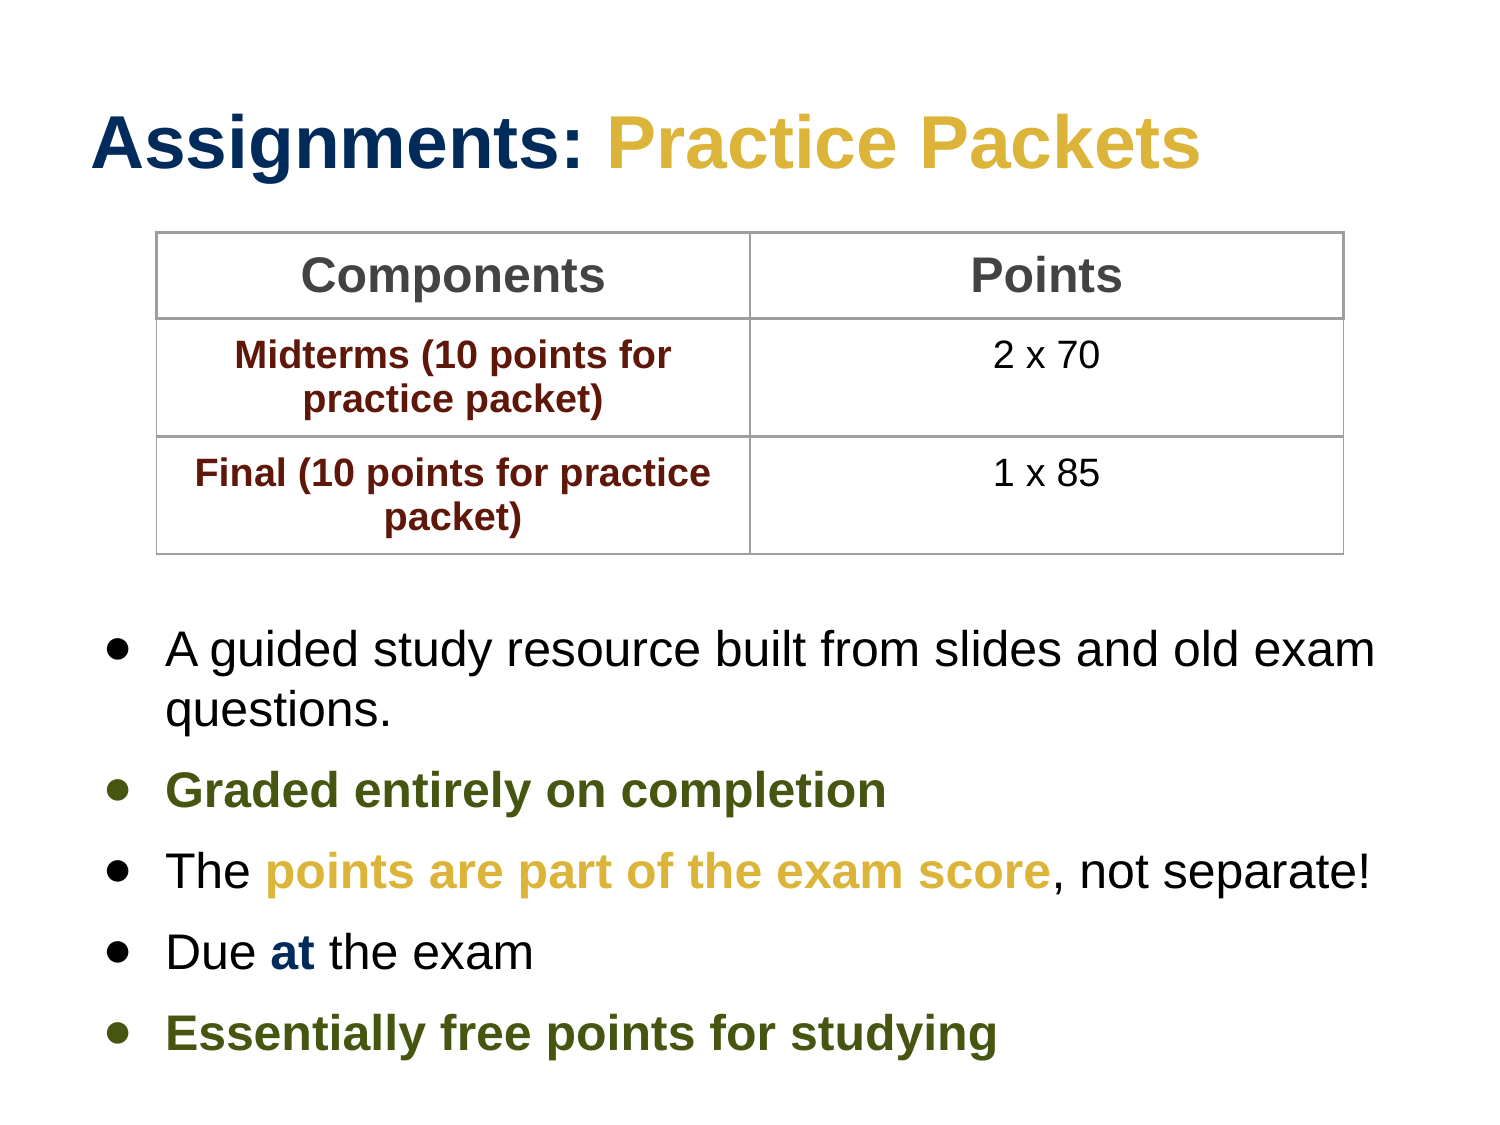

# Assignments: Practice Packets
| Components | Points |
| --- | --- |
| Midterms (10 points for practice packet) | 2 x 70 |
| Final (10 points for practice packet) | 1 x 85 |
A guided study resource built from slides and old exam questions.
Graded entirely on completion
The points are part of the exam score, not separate!
Due at the exam
Essentially free points for studying